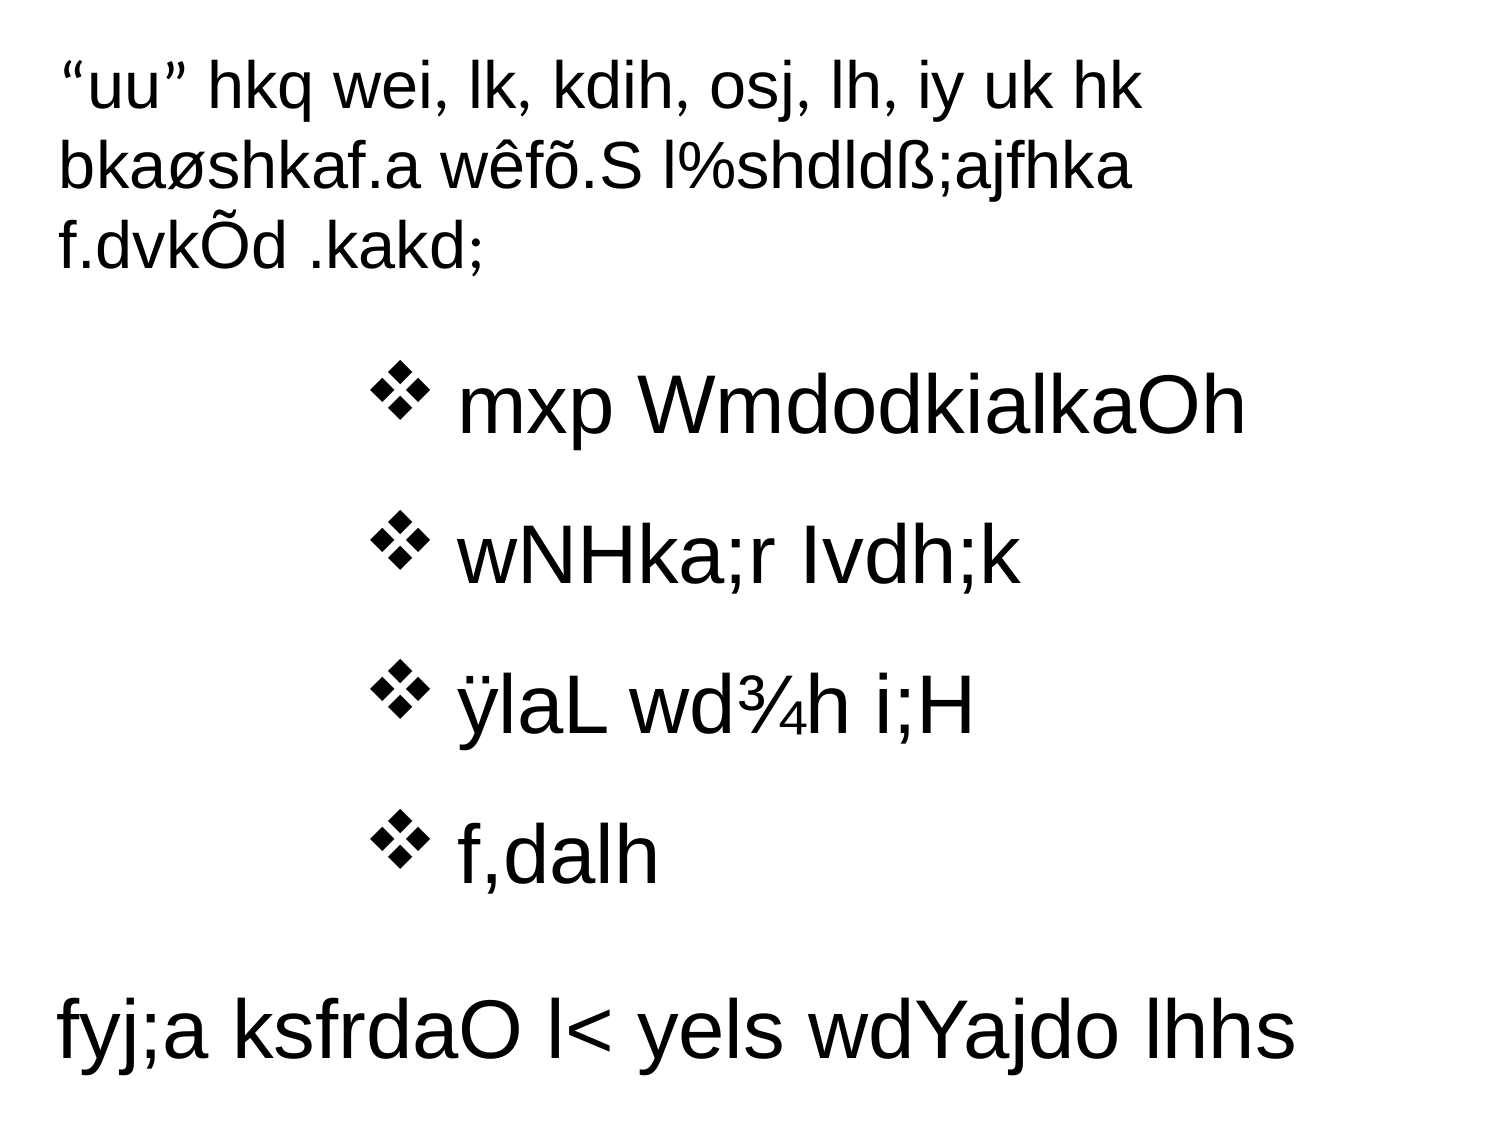

“uu” hkq wei, lk, kdih, osj, lh, iy uk hk bkaøshkaf.a wêfõ.S l%shdldß;ajfhka f.dvkÕd .kakd;
mxp WmdodkialkaOh
wNHka;r Ivdh;k
ÿlaL wd¾h i;H
f,dalh
fyj;a ksfrdaO l< yels wdYajdo lhhs